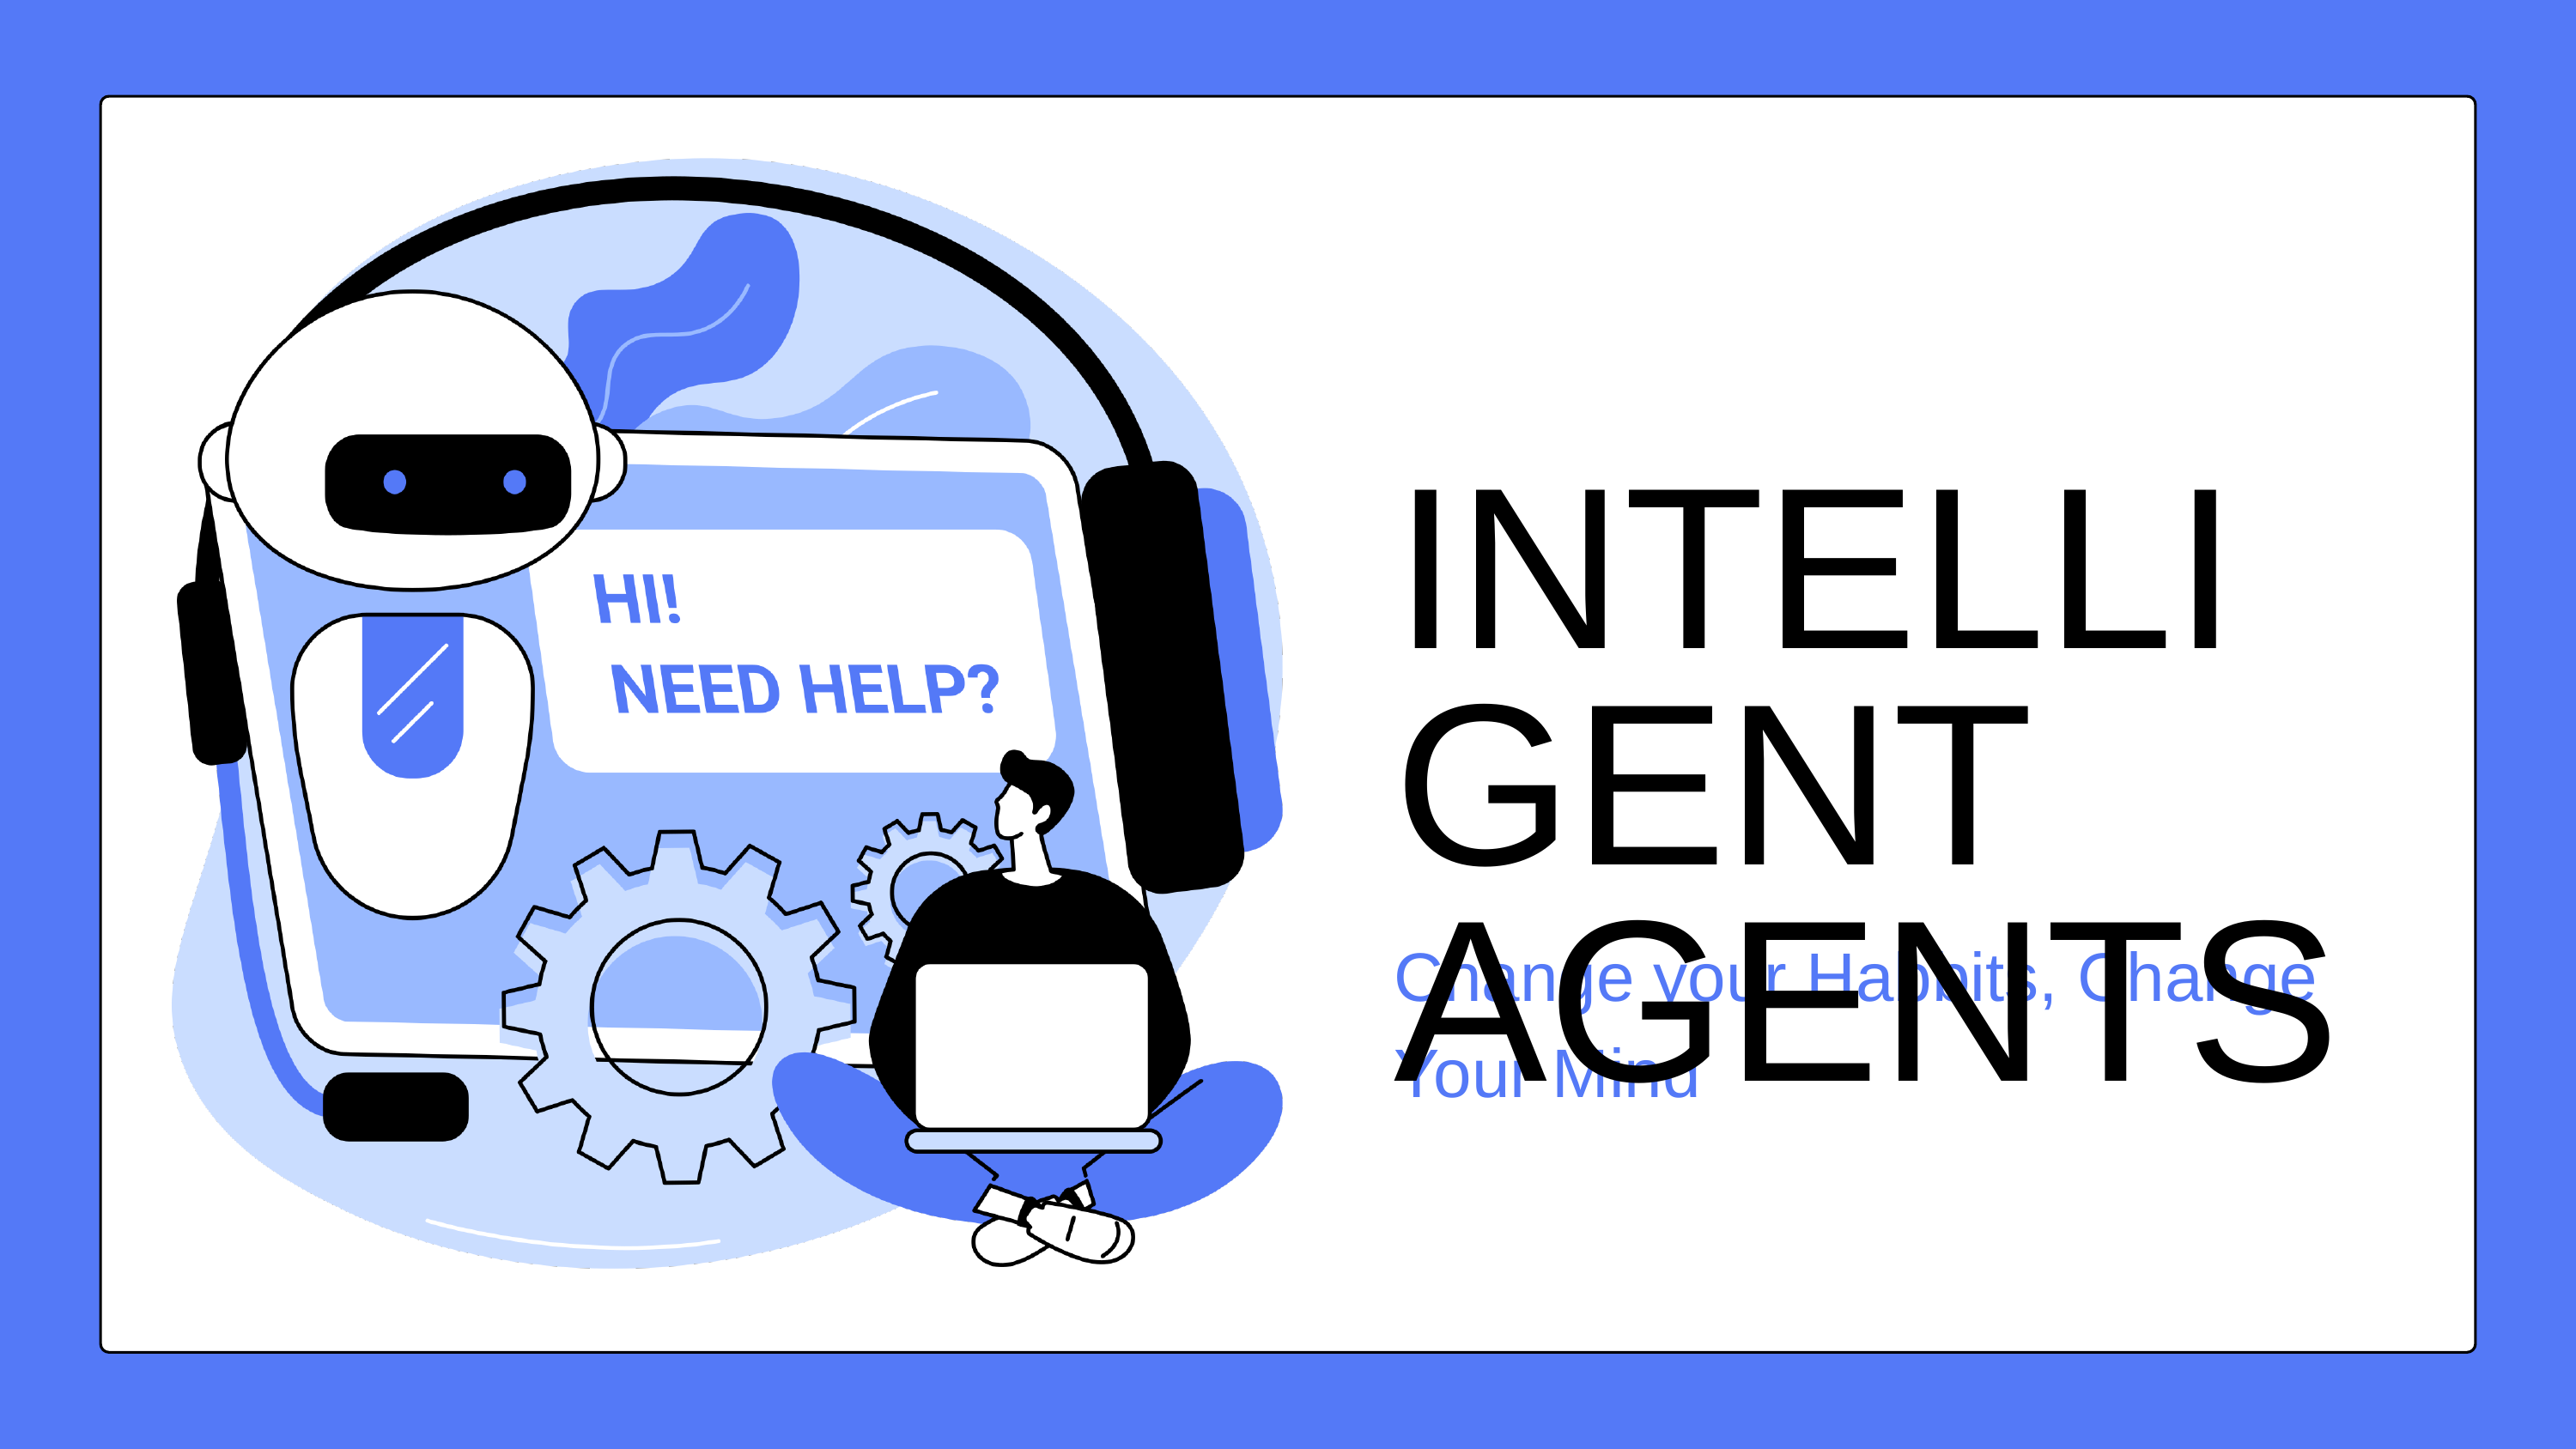

INTELLIGENT AGENTS
Change your Habbits, Change    Your Mind